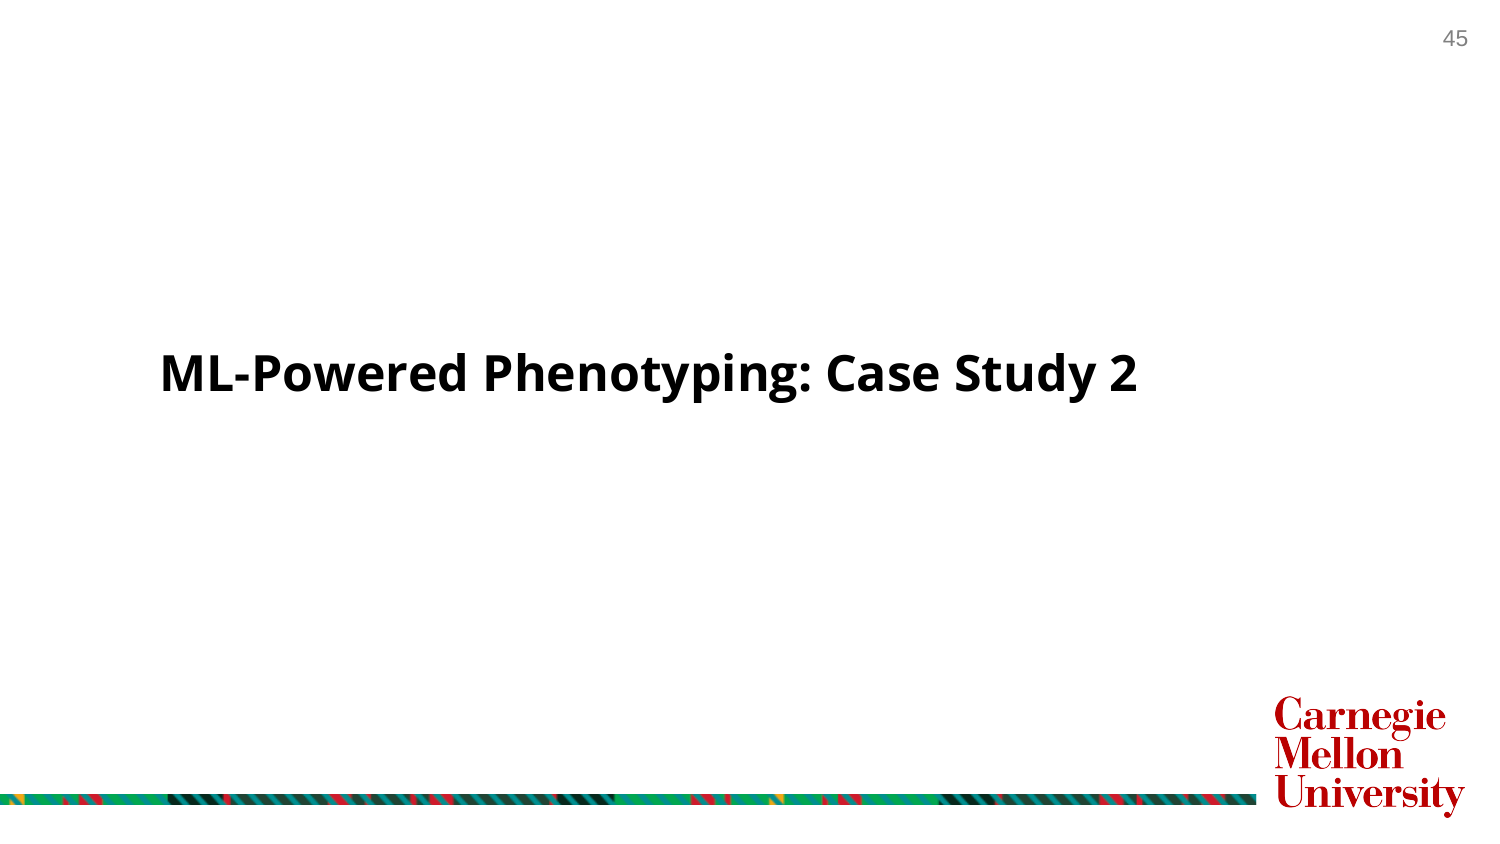

# ML-Powered Phenotyping: Case Study 2
45